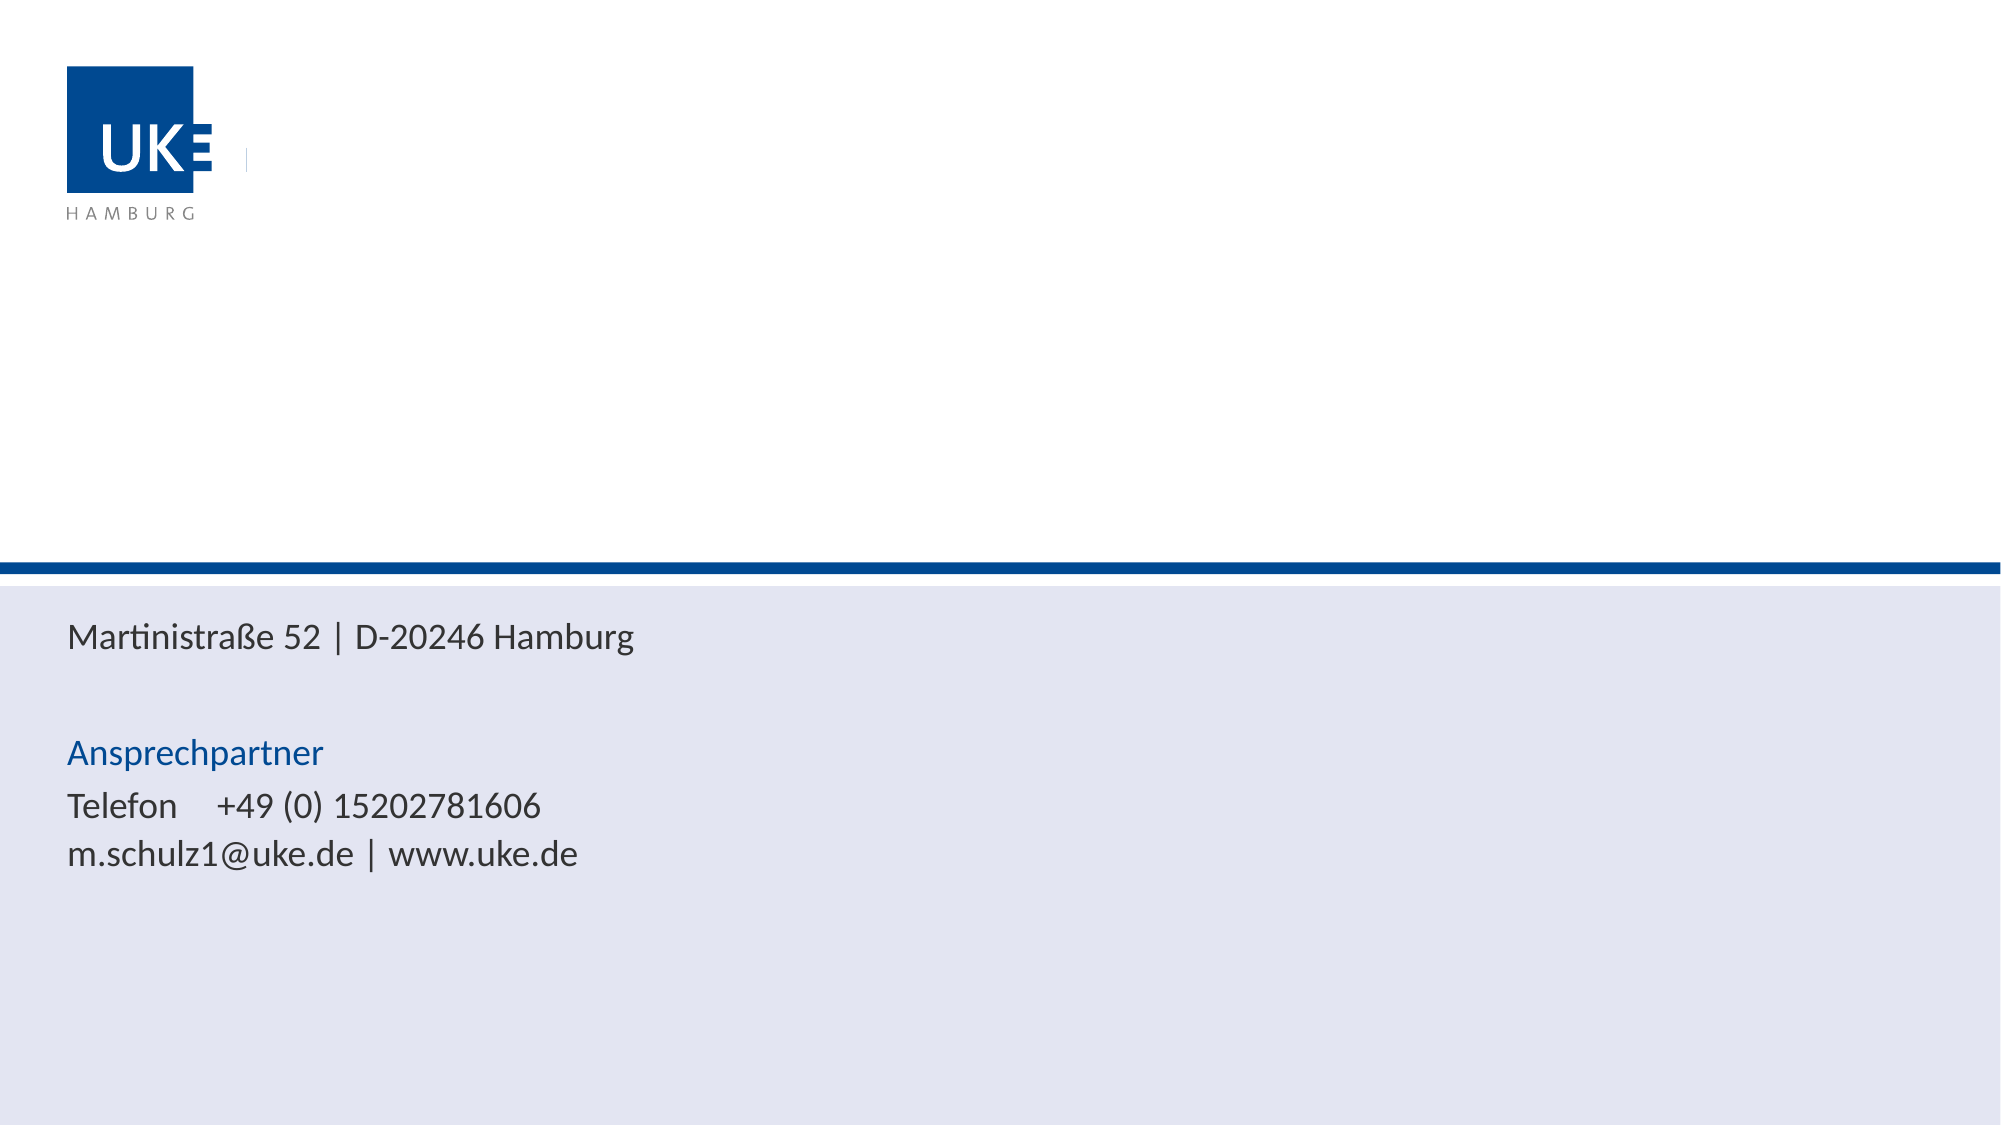

Klinik, Institut, Geschäftsbereich
Martinistraße 52 | D-20246 Hamburg
Ansprechpartner
Telefon	+49 (0) 15202781606
m.schulz1@uke.de | www.uke.de